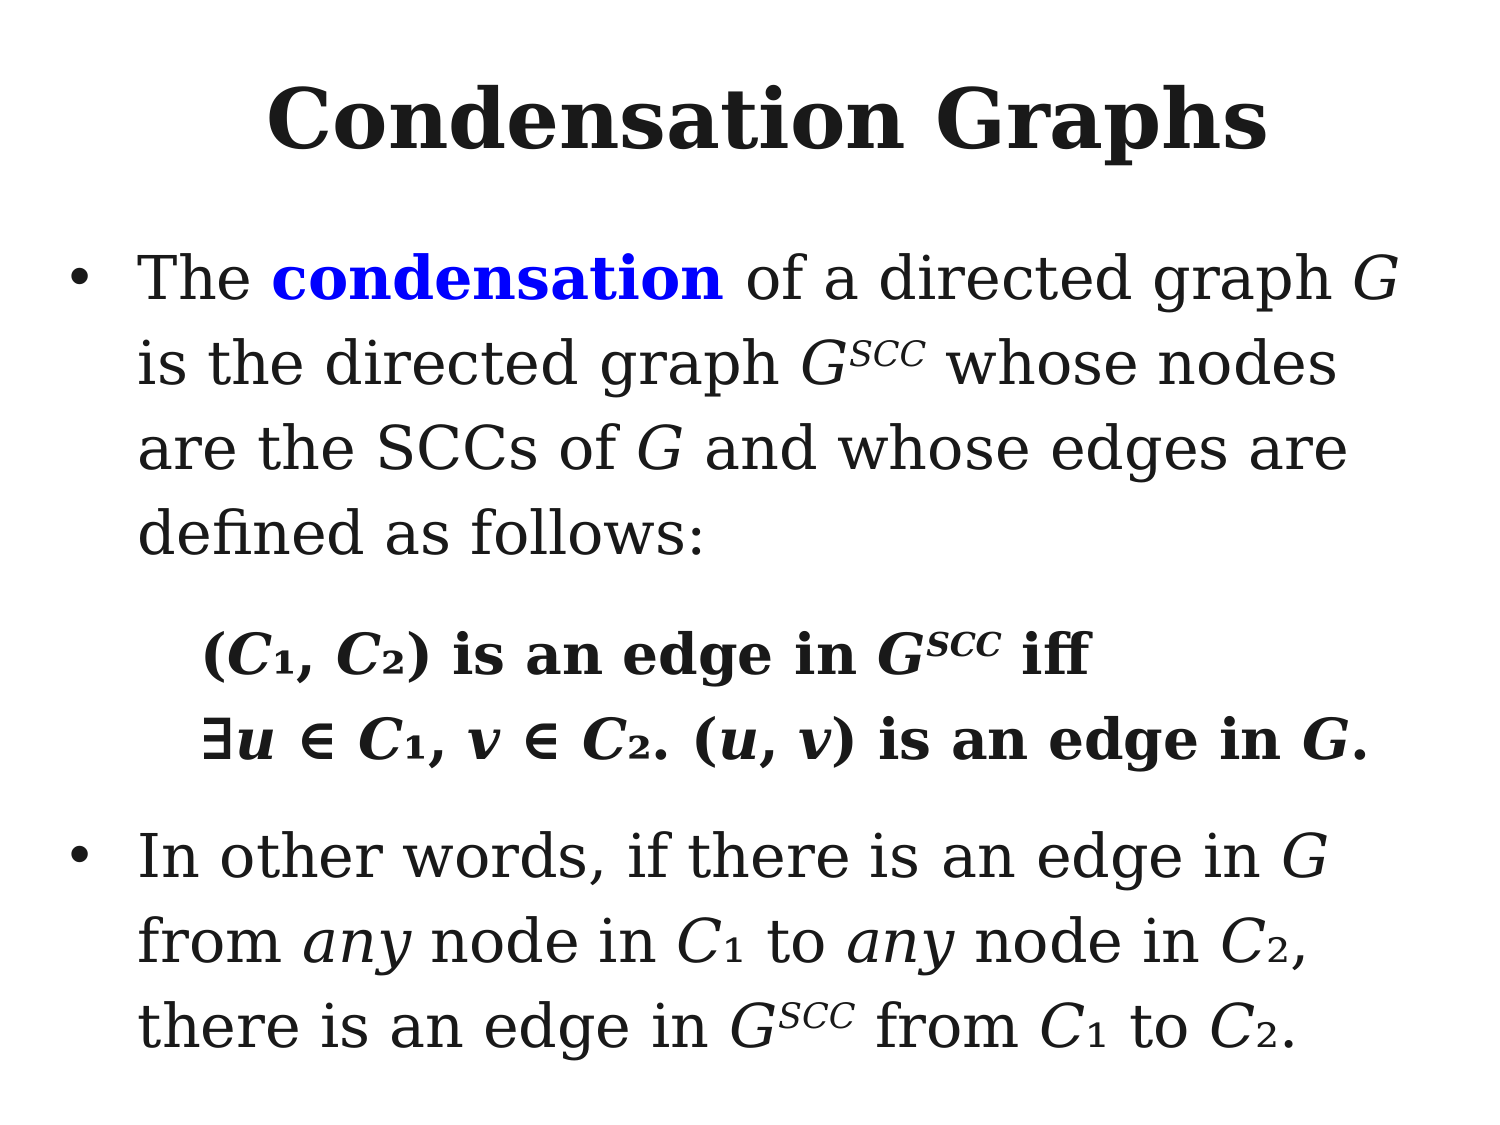

# Condensation Graphs
The condensation of a directed graph G  is the directed graph GSCC whose nodes  are the SCCs of G and whose edges are  defined as follows:
(C₁, C₂) is an edge in GSCC iff
∃u ∈ C₁, v ∈ C₂. (u, v) is an edge in G.
In other words, if there is an edge in G  from any node in C₁ to any node in C₂,  there is an edge in GSCC from C₁ to C₂.